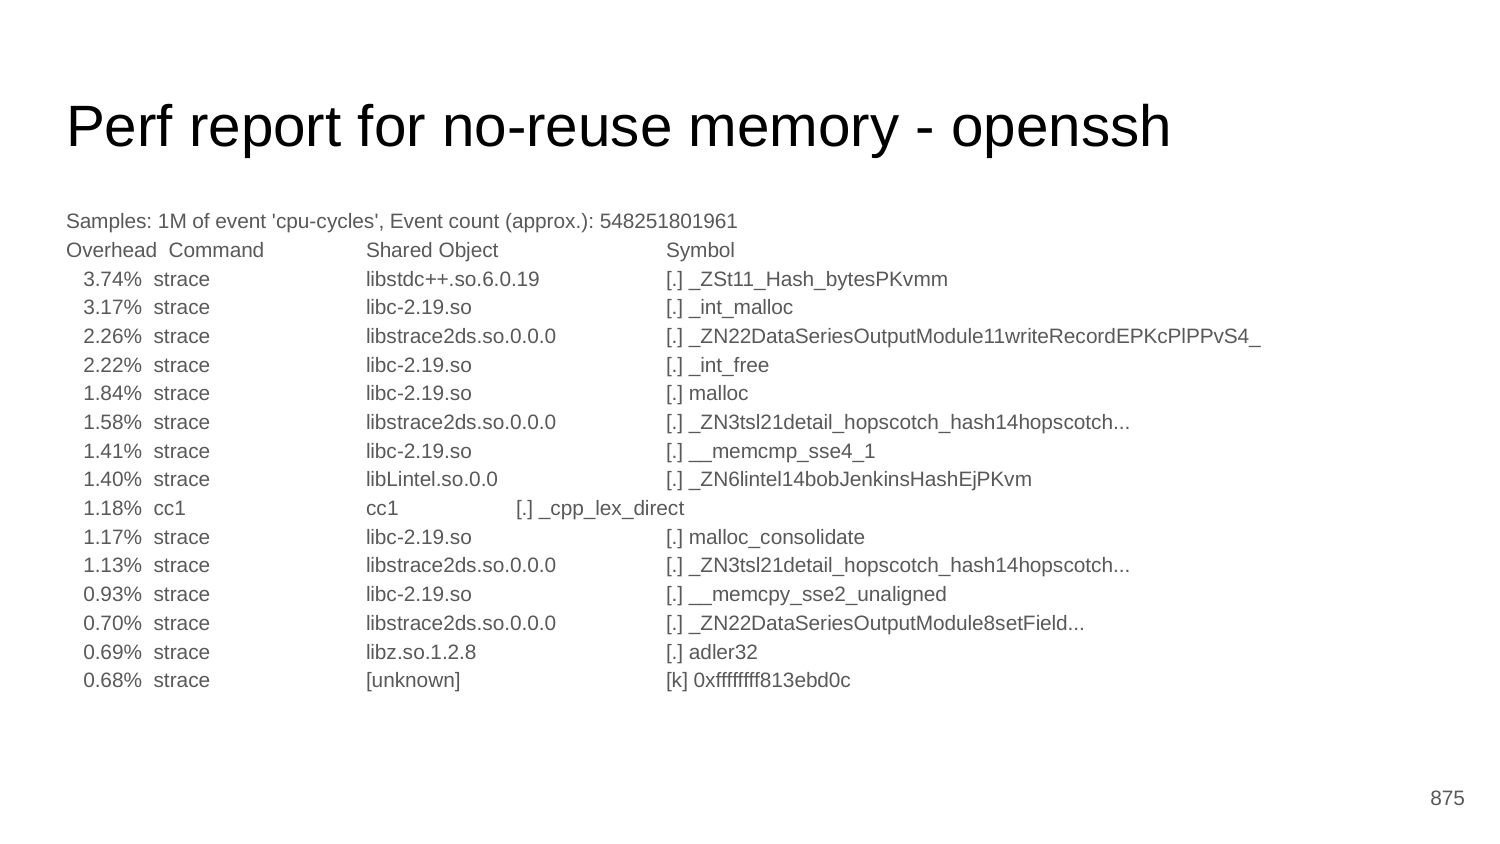

# Perf report for no-reuse memory - openssh
Samples: 1M of event 'cpu-cycles', Event count (approx.): 548251801961
Overhead  Command      	Shared Object          	Symbol
   3.74%  strace       	libstdc++.so.6.0.19    	[.] _ZSt11_Hash_bytesPKvmm
   3.17%  strace       	libc-2.19.so           	[.] _int_malloc
   2.26%  strace       	libstrace2ds.so.0.0.0  	[.] _ZN22DataSeriesOutputModule11writeRecordEPKcPlPPvS4_
   2.22%  strace       	libc-2.19.so           	[.] _int_free
   1.84%  strace       	libc-2.19.so           	[.] malloc
   1.58%  strace       	libstrace2ds.so.0.0.0  	[.] _ZN3tsl21detail_hopscotch_hash14hopscotch...
   1.41%  strace       	libc-2.19.so           	[.] __memcmp_sse4_1
   1.40%  strace       	libLintel.so.0.0       	[.] _ZN6lintel14bobJenkinsHashEjPKvm
   1.18%  cc1          	cc1                    	[.] _cpp_lex_direct
   1.17%  strace       	libc-2.19.so           	[.] malloc_consolidate
   1.13%  strace       	libstrace2ds.so.0.0.0  	[.] _ZN3tsl21detail_hopscotch_hash14hopscotch...
   0.93%  strace       	libc-2.19.so           	[.] __memcpy_sse2_unaligned
   0.70%  strace       	libstrace2ds.so.0.0.0  	[.] _ZN22DataSeriesOutputModule8setField...
   0.69%  strace       	libz.so.1.2.8          	[.] adler32
   0.68%  strace       	[unknown]              	[k] 0xffffffff813ebd0c

875